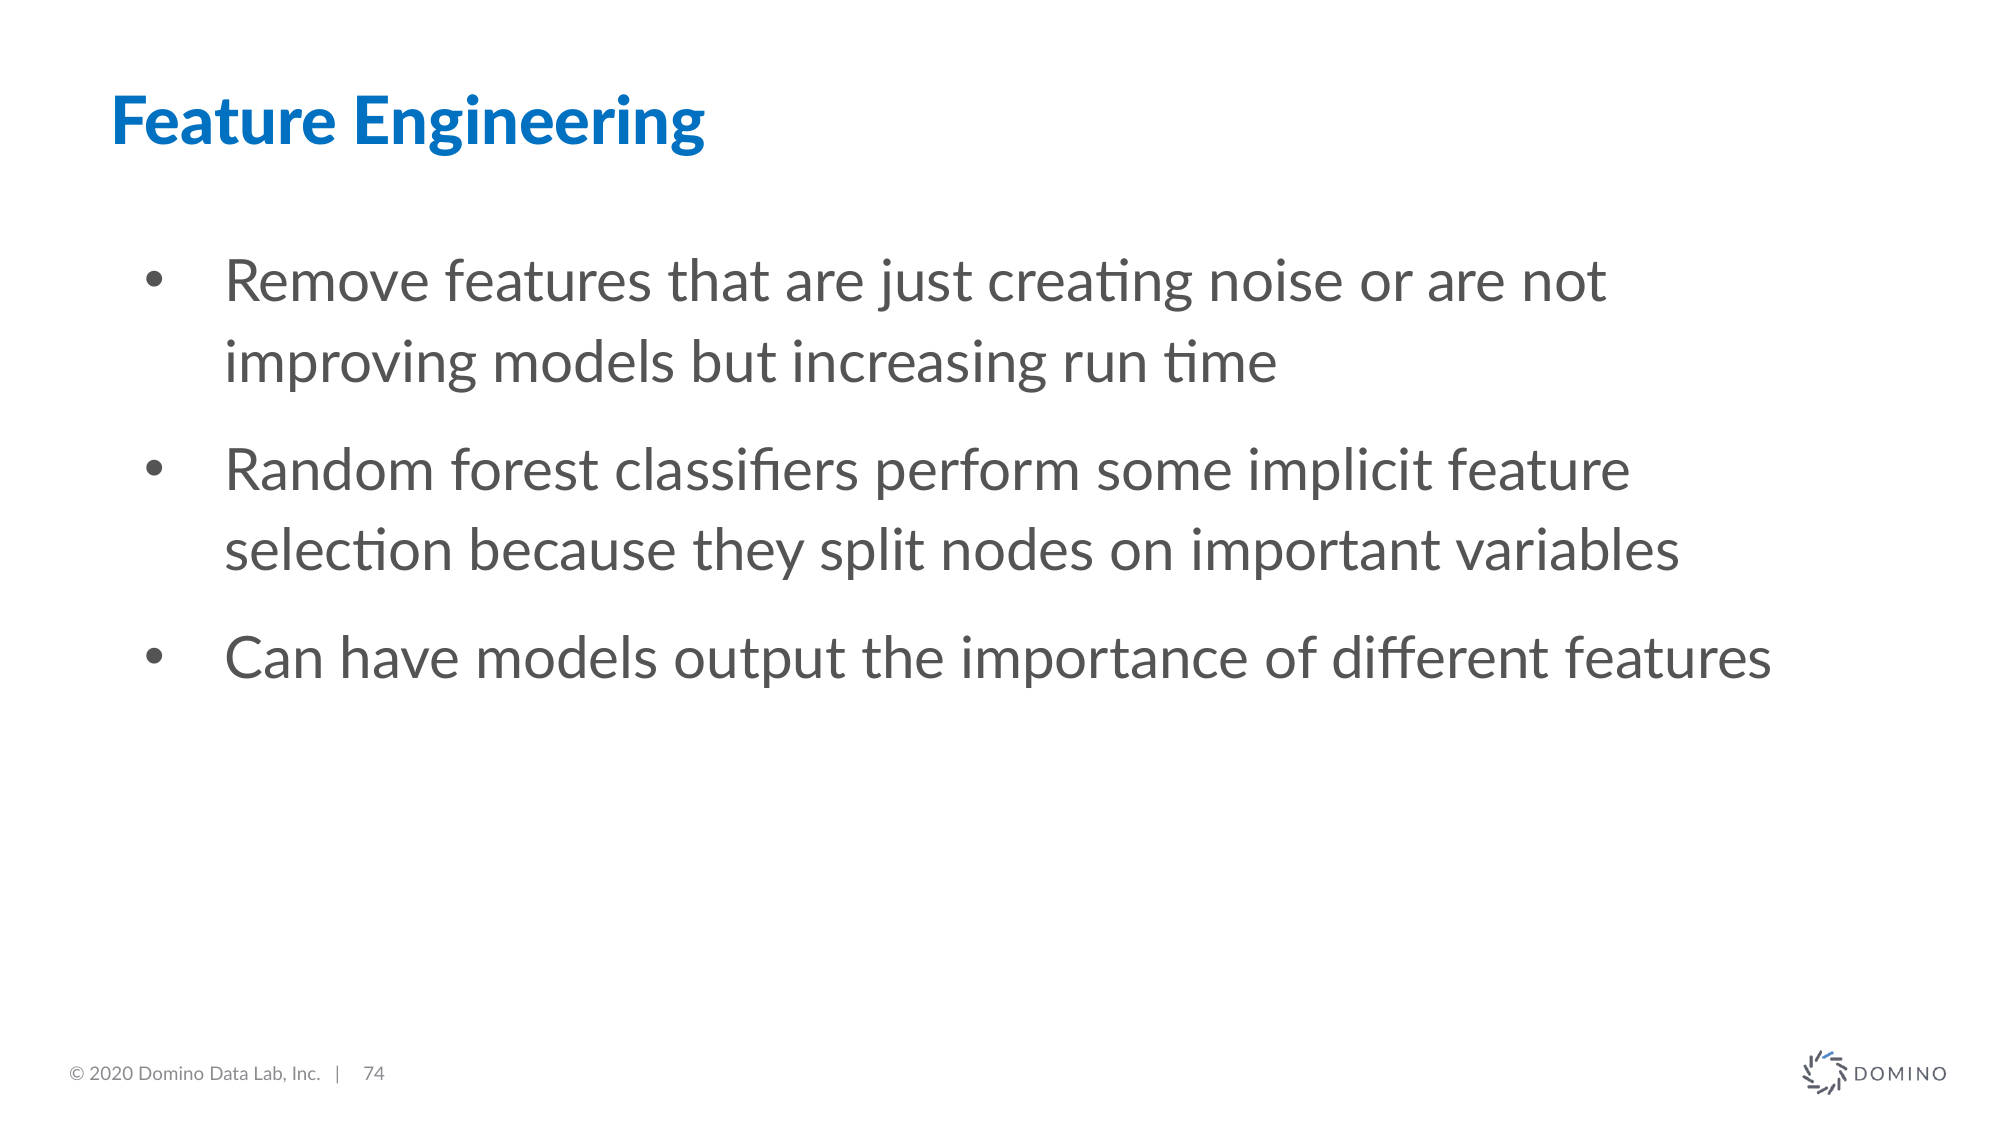

# Feature Engineering
Remove features that are just creating noise or are not improving models but increasing run time
Random forest classifiers perform some implicit feature selection because they split nodes on important variables
Can have models output the importance of different features